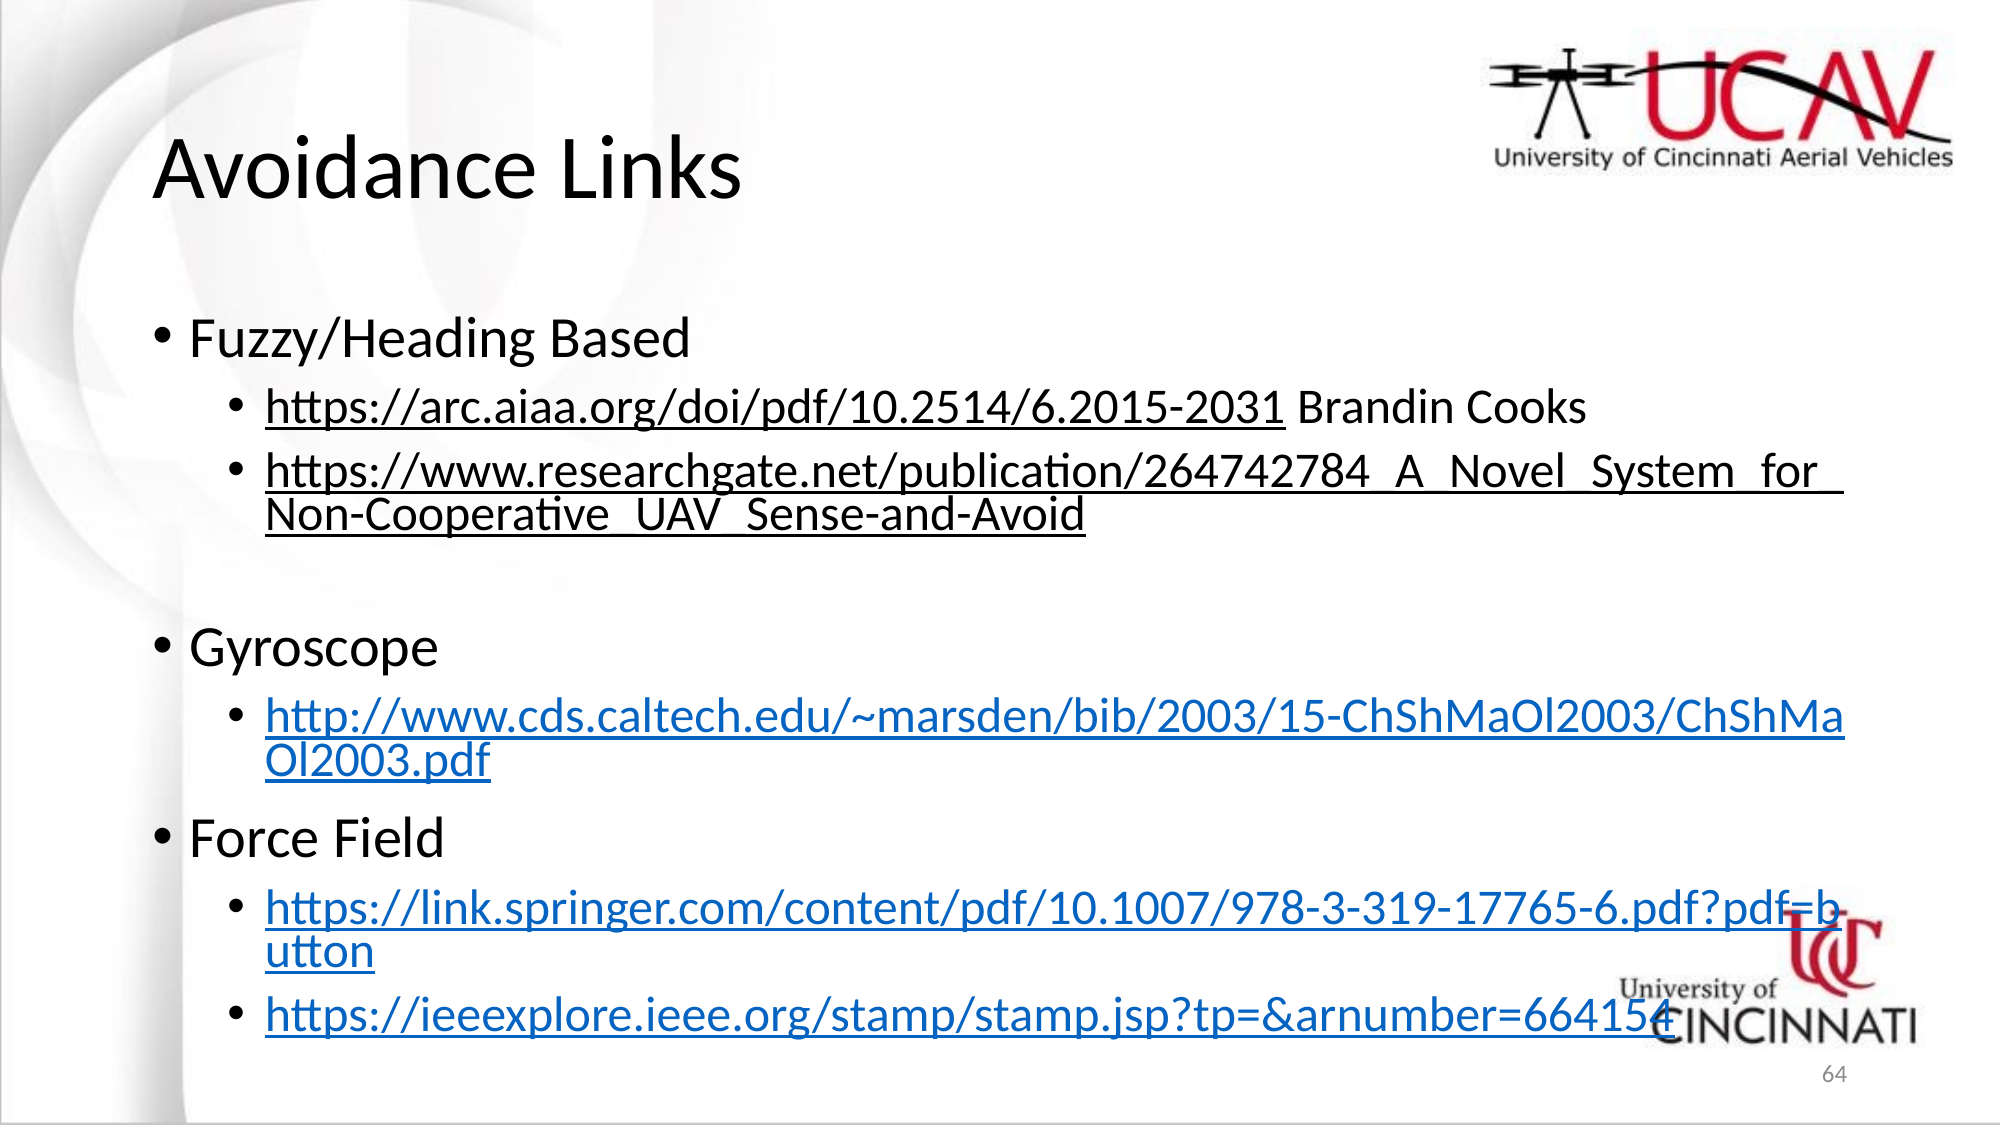

# Avoidance Links
Fuzzy/Heading Based
https://arc.aiaa.org/doi/pdf/10.2514/6.2015-2031 Brandin Cooks
https://www.researchgate.net/publication/264742784_A_Novel_System_for_Non-Cooperative_UAV_Sense-and-Avoid
Gyroscope
http://www.cds.caltech.edu/~marsden/bib/2003/15-ChShMaOl2003/ChShMaOl2003.pdf
Force Field
https://link.springer.com/content/pdf/10.1007/978-3-319-17765-6.pdf?pdf=button
https://ieeexplore.ieee.org/stamp/stamp.jsp?tp=&arnumber=664154
64